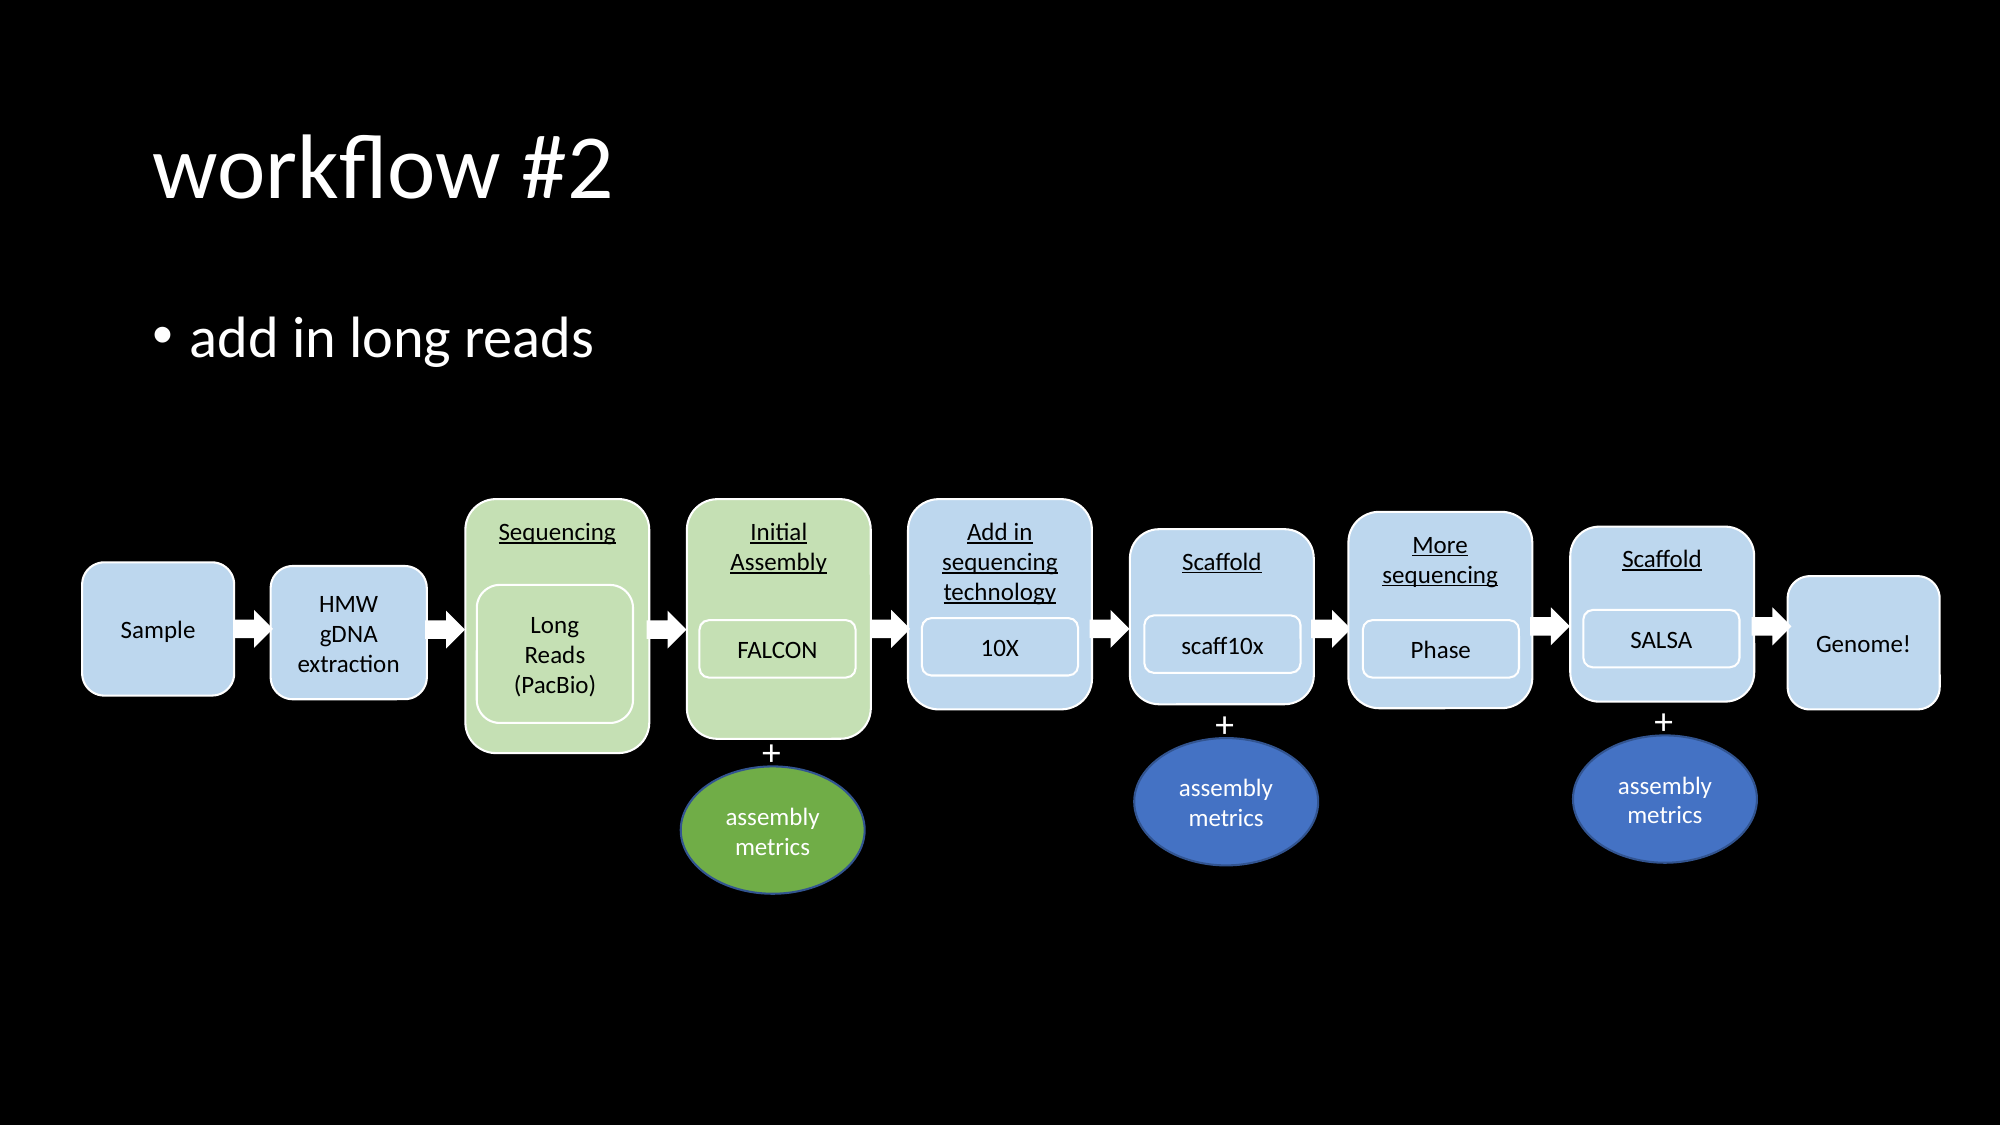

# workflow #2
add in long reads
Sequencing

Initial Assembly

Add in sequencing technology

More sequencing

Scaffold

Scaffold

Sample
HMW gDNA extraction
Genome!
Long Reads
(PacBio)

SALSA

scaff10x
10X
FALCON
Phase
+
+
+
assembly metrics
assembly metrics
assembly metrics